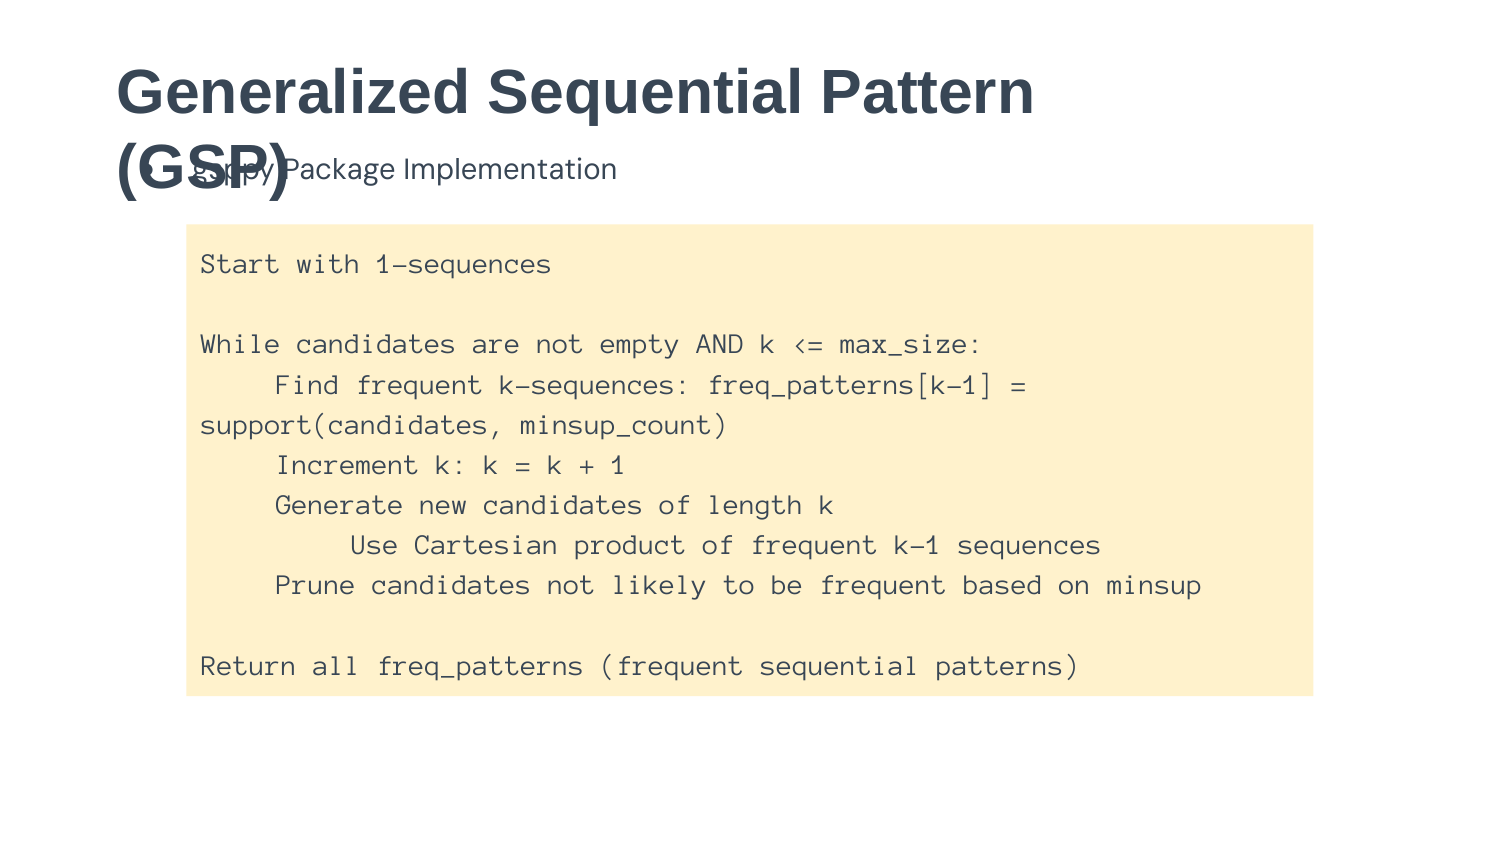

# Generalized Sequential Pattern (GSP)
gsppy Package Implementation

Start with 1-sequences

While candidates are not empty AND k <= max_size:
Find frequent k-sequences: freq_patterns[k-1] = support(candidates, minsup_count)
Increment k: k = k + 1
Generate new candidates of length k
Use Cartesian product of frequent k-1 sequences
Prune candidates not likely to be frequent based on minsup

Return all freq_patterns (frequent sequential patterns)